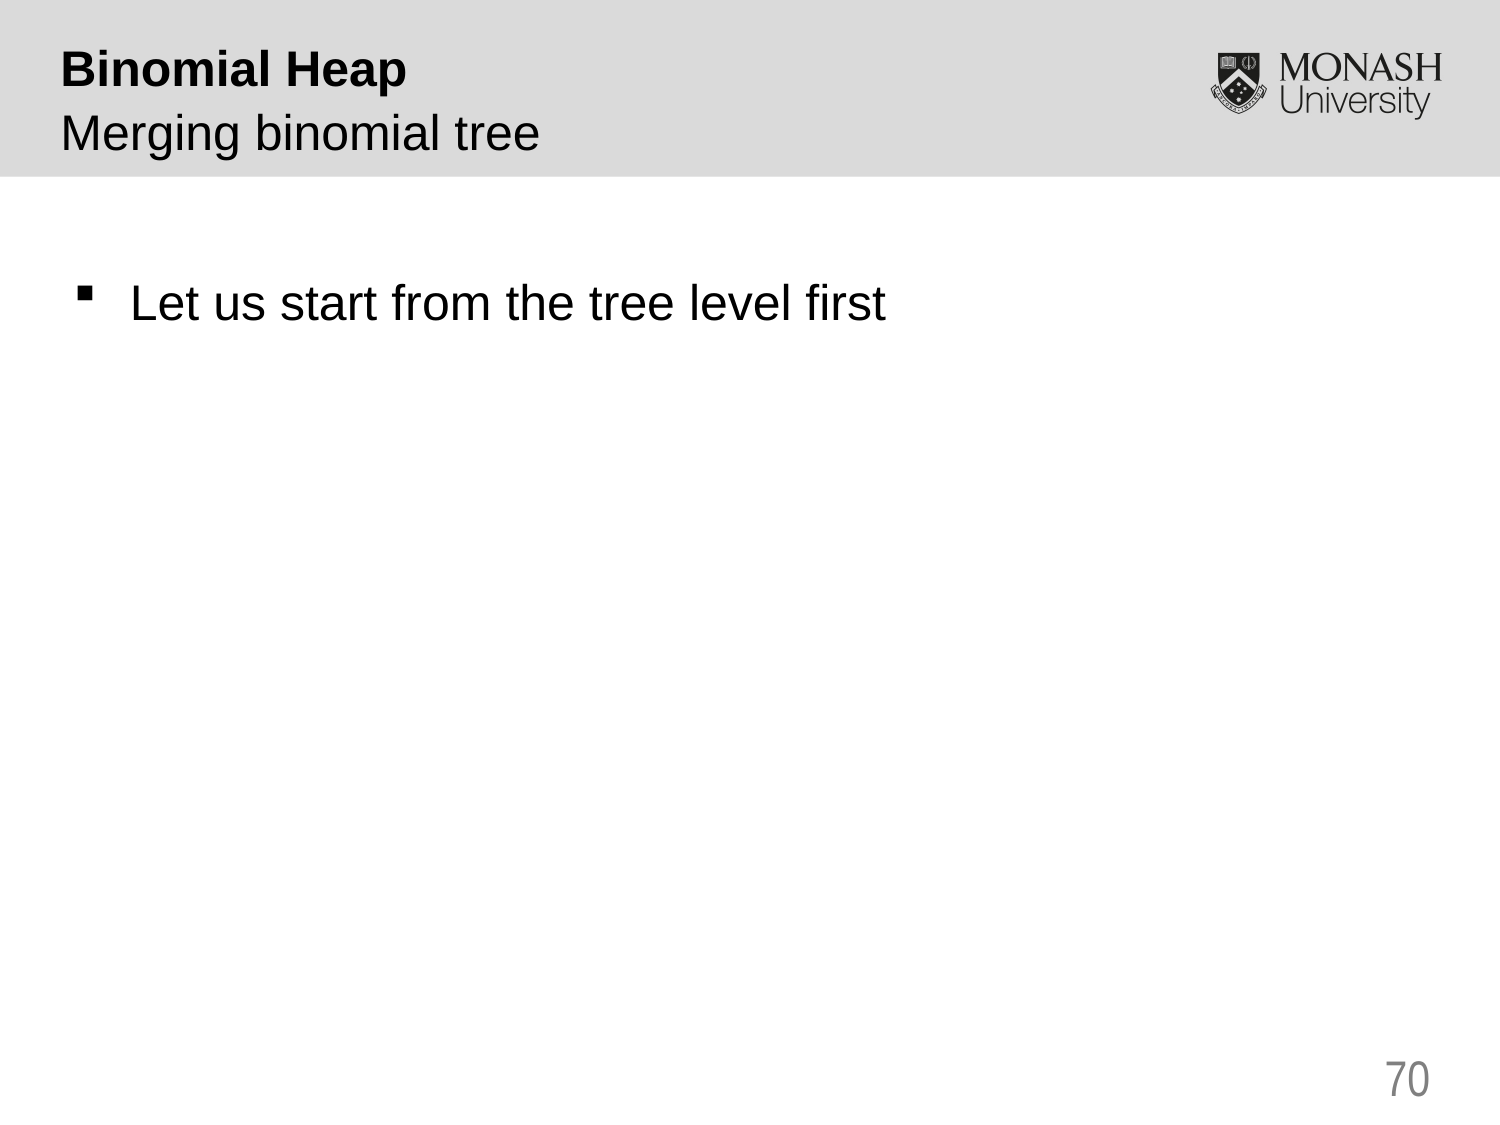

Binomial Heap
Merging binomial tree
Let us start from the tree level first